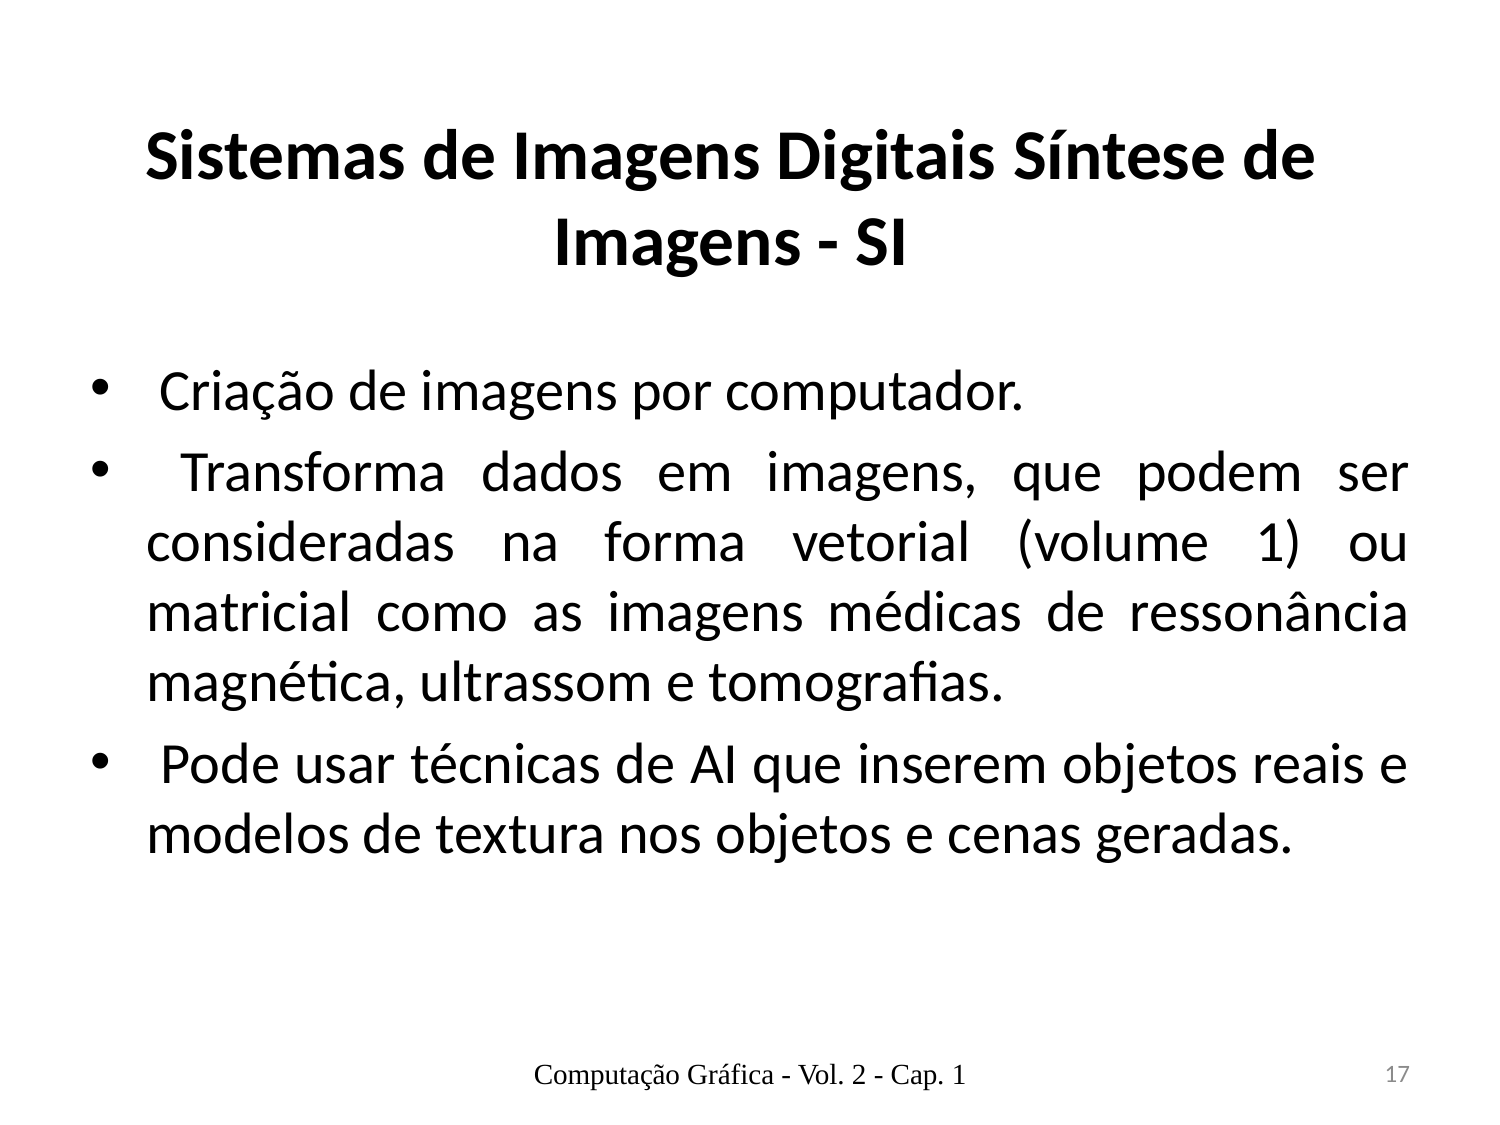

# Sistemas de Imagens Digitais Síntese de Imagens - SI

 Criação de imagens por computador.
 Transforma dados em imagens, que podem ser consideradas na forma vetorial (volume 1) ou matricial como as imagens médicas de ressonância magnética, ultrassom e tomografias.
 Pode usar técnicas de AI que inserem objetos reais e modelos de textura nos objetos e cenas geradas.
Computação Gráfica - Vol. 2 - Cap. 1
17